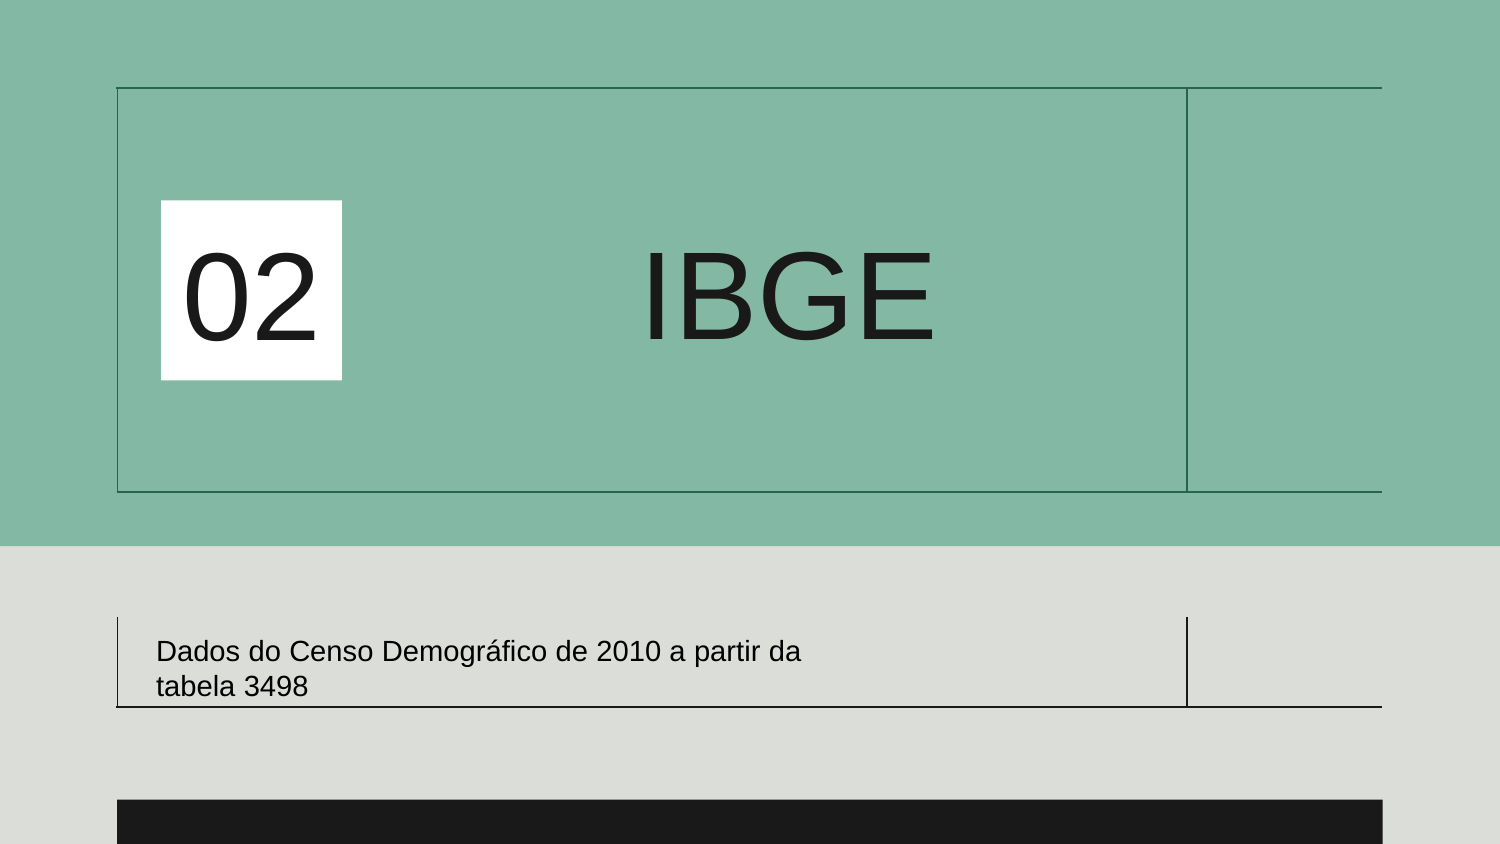

02
# IBGE
Dados do Censo Demográfico de 2010 a partir da tabela 3498